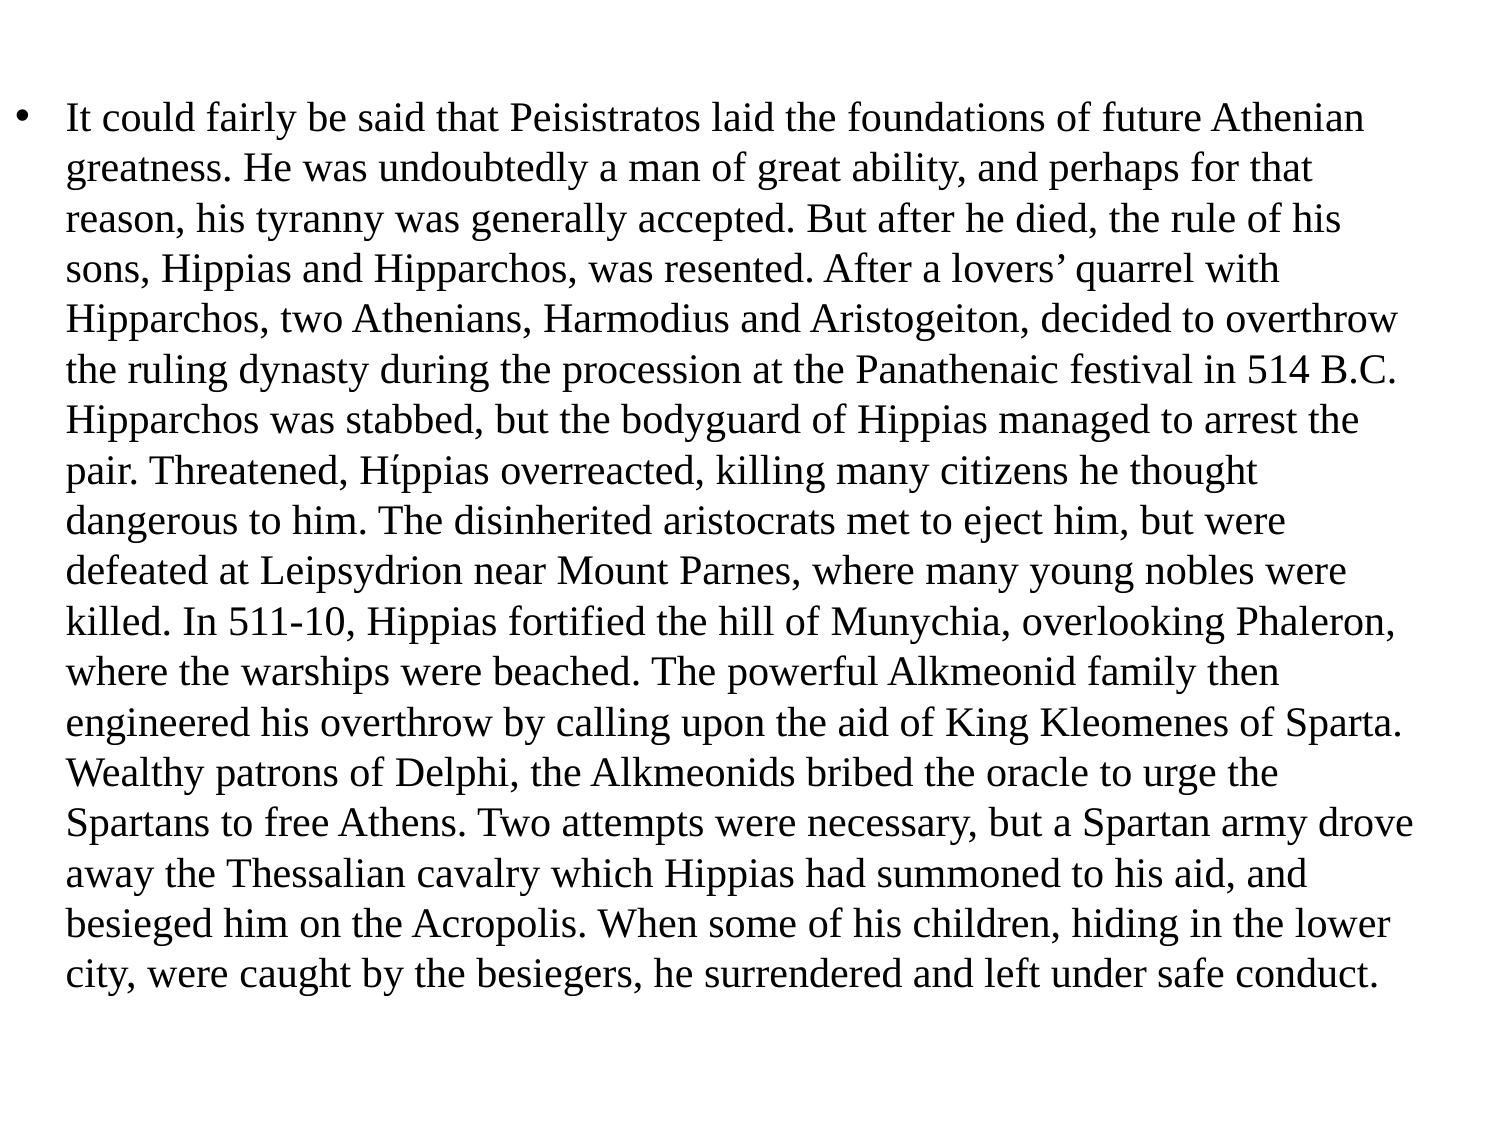

It could fairly be said that Peisistratos laid the foundations of future Athenian greatness. He was undoubtedly a man of great ability, and perhaps for that reason, his tyranny was generally accepted. But after he died, the rule of his sons, Hippias and Hipparchos, was resented. After a lovers’ quarrel with Hipparchos, two Athenians, Harmodius and Aristogeiton, decided to overthrow the ruling dynasty during the procession at the Panathenaic festival in 514 B.C. Hipparchos was stabbed, but the bodyguard of Ηippias managed to arrest the pair. Threatened, Ηίppias ονerreacted, killing many citizens he thought dangerous to him. The disinherited aristocrats met to eject him, but were defeated at Leipsydriοn near Mount Parnes, where many young nobles were killed. In 511-10, Ηippias fortified the hill of Munychia, overlooking Phaleron, where the warships were beached. The powerful Alkmeonid family then engineered his overthrow by calling upon the aid of King Kleomenes of Sparta. Wealthy patrons of Delphi, the Alkmeonids bribed the oracle to urge the Spartans to free Athens. Two attempts were necessary, but a Spartan army drove away the Thessalian cavalry which Ηippias had summoned to his aid, and besieged him on the Acropolis. When some of his children, hiding in the lower city, were caught by the besiegers, he surrendered and left under safe conduct.